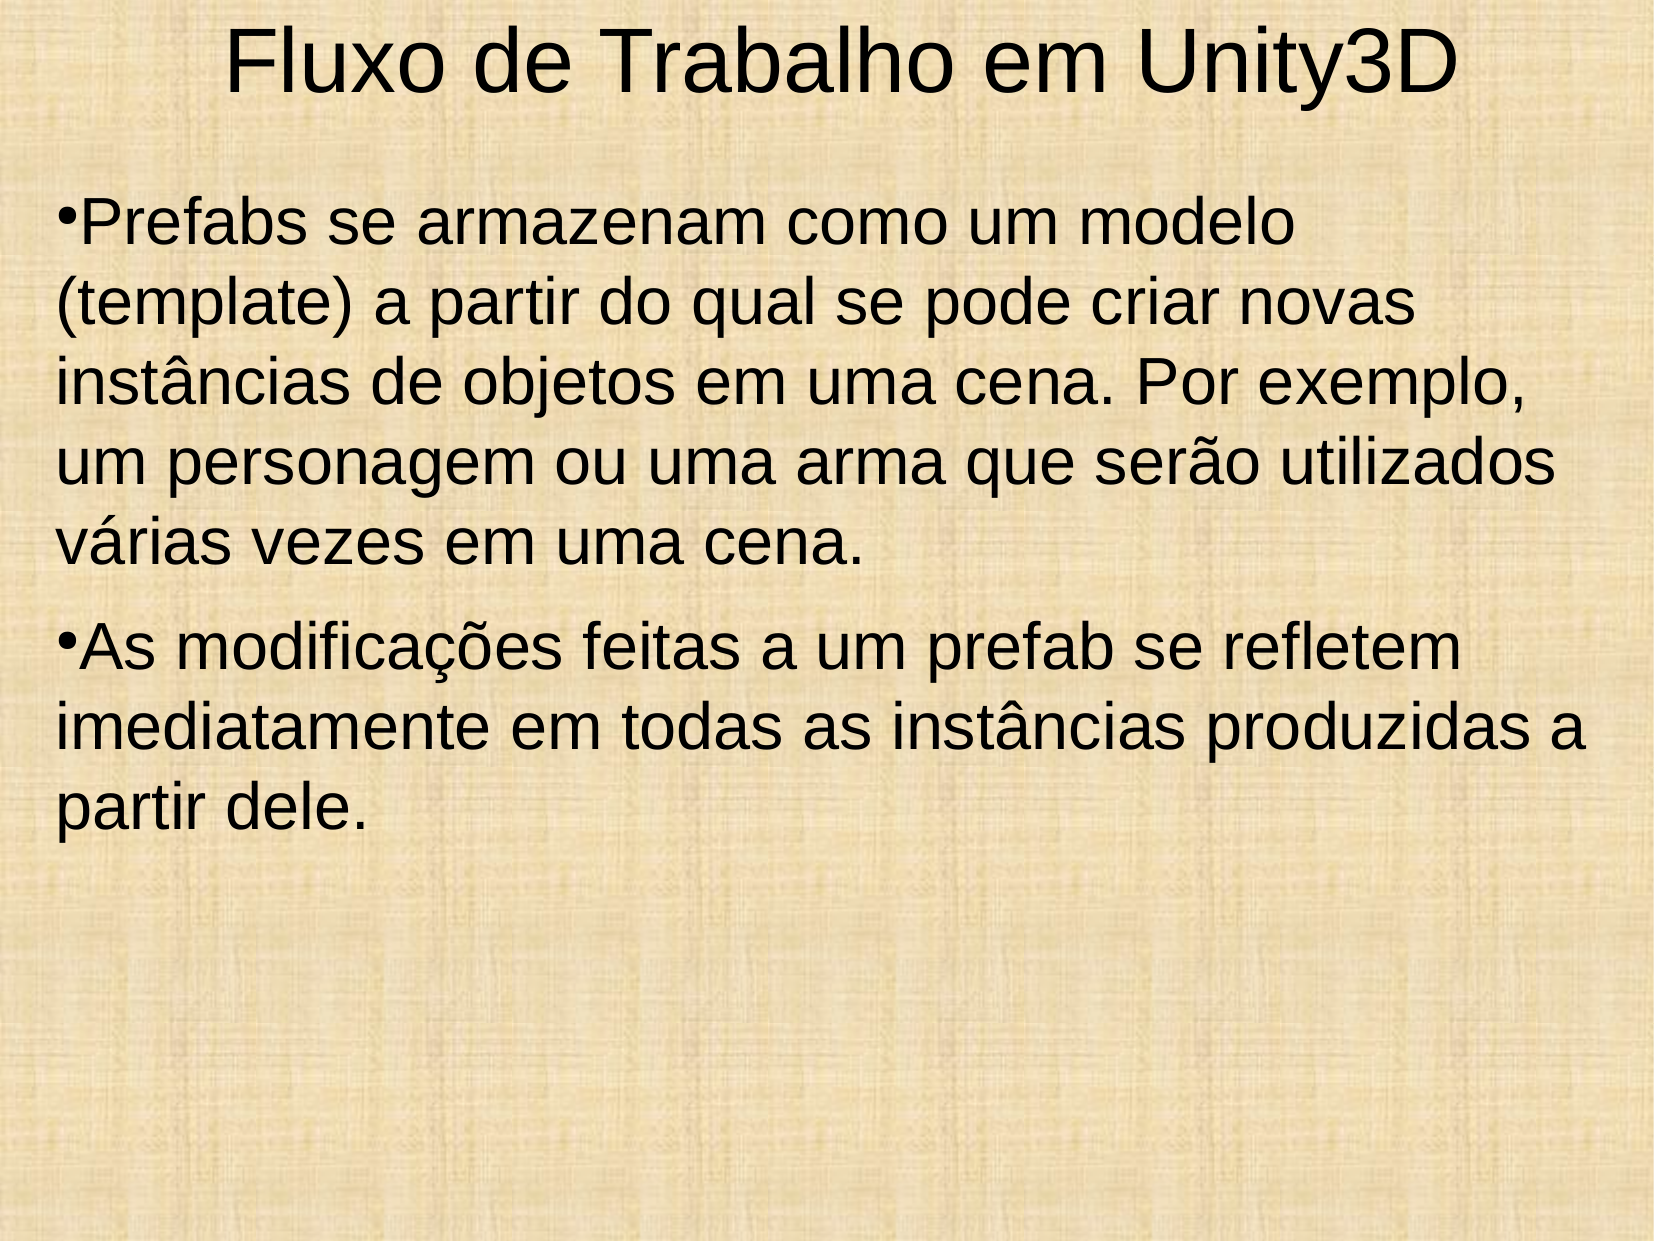

Fluxo de Trabalho em Unity3D
Prefabs se armazenam como um modelo (template) a partir do qual se pode criar novas instâncias de objetos em uma cena. Por exemplo, um personagem ou uma arma que serão utilizados várias vezes em uma cena.
As modificações feitas a um prefab se refletem imediatamente em todas as instâncias produzidas a partir dele.